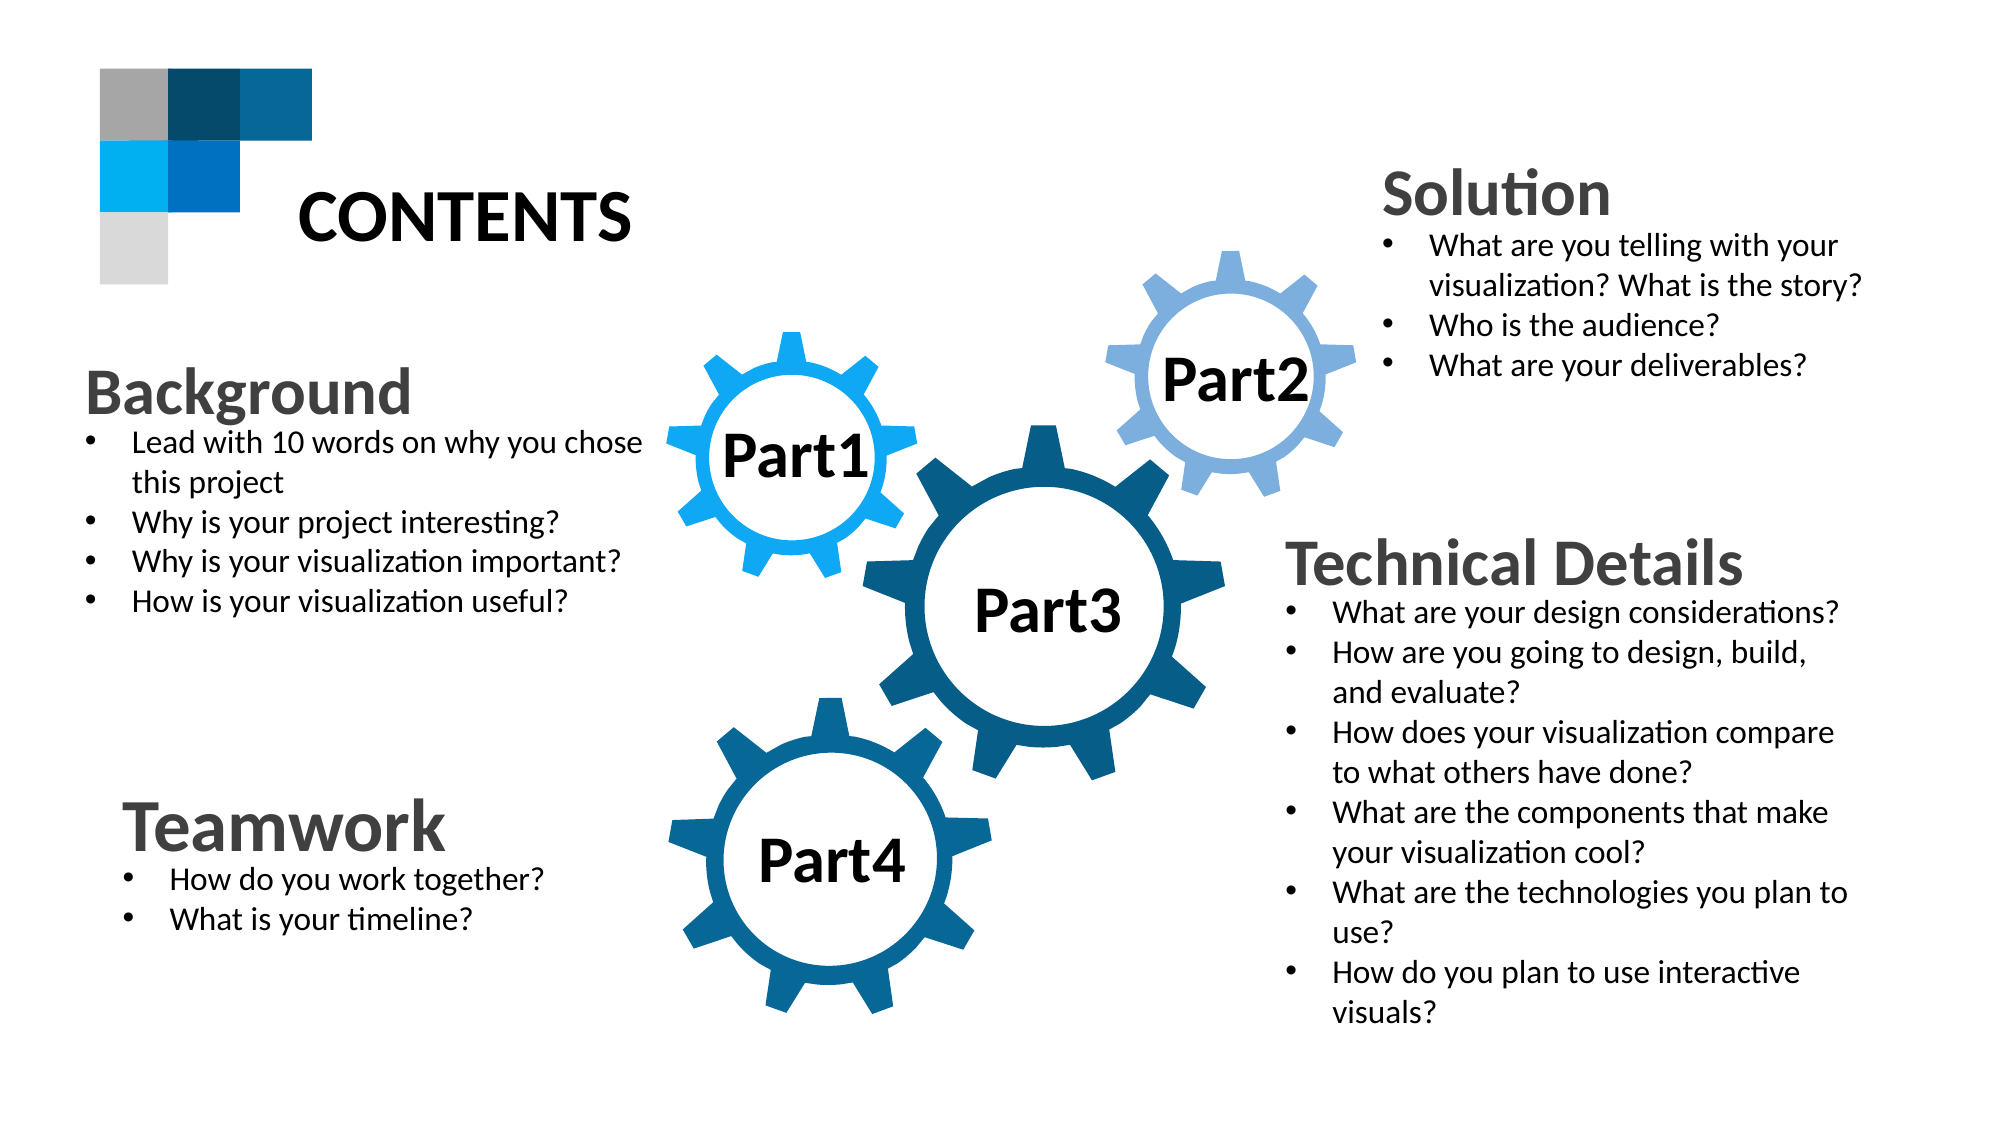

Solution
CONTENTS

What are you telling with your visualization? What is the story?
Who is the audience?
What are your deliverables?

Part2

Part1
Background
Lead with 10 words on why you chose this project
Why is your project interesting?
Why is your visualization important?
How is your visualization useful?

Part3
Technical Details
What are your design considerations?
How are you going to design, build, and evaluate?
How does your visualization compare to what others have done?
What are the components that make your visualization cool?
What are the technologies you plan to use?
How do you plan to use interactive visuals?

Part4
Teamwork
How do you work together?
What is your timeline?